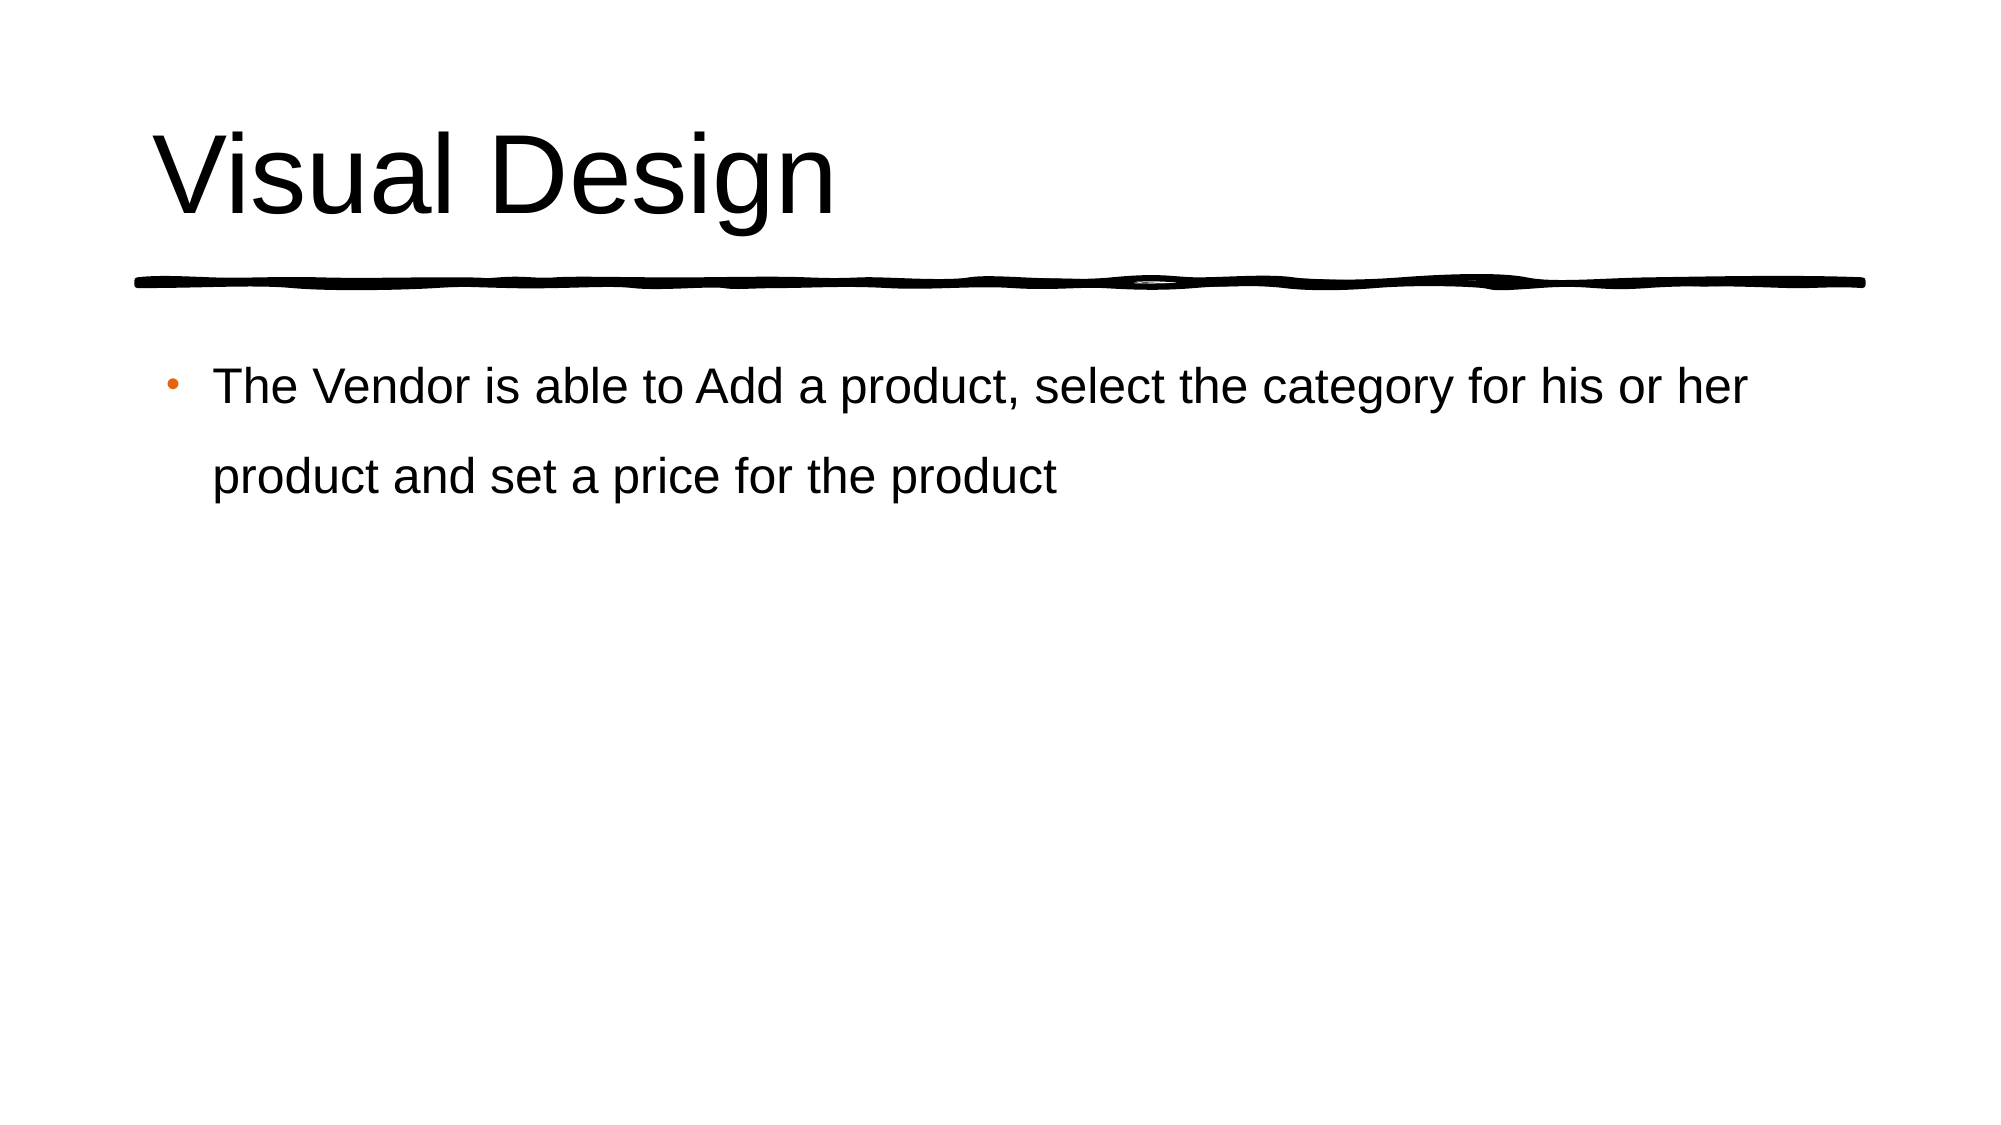

# Visual Design
The Vendor is able to Add a product, select the category for his or her product and set a price for the product